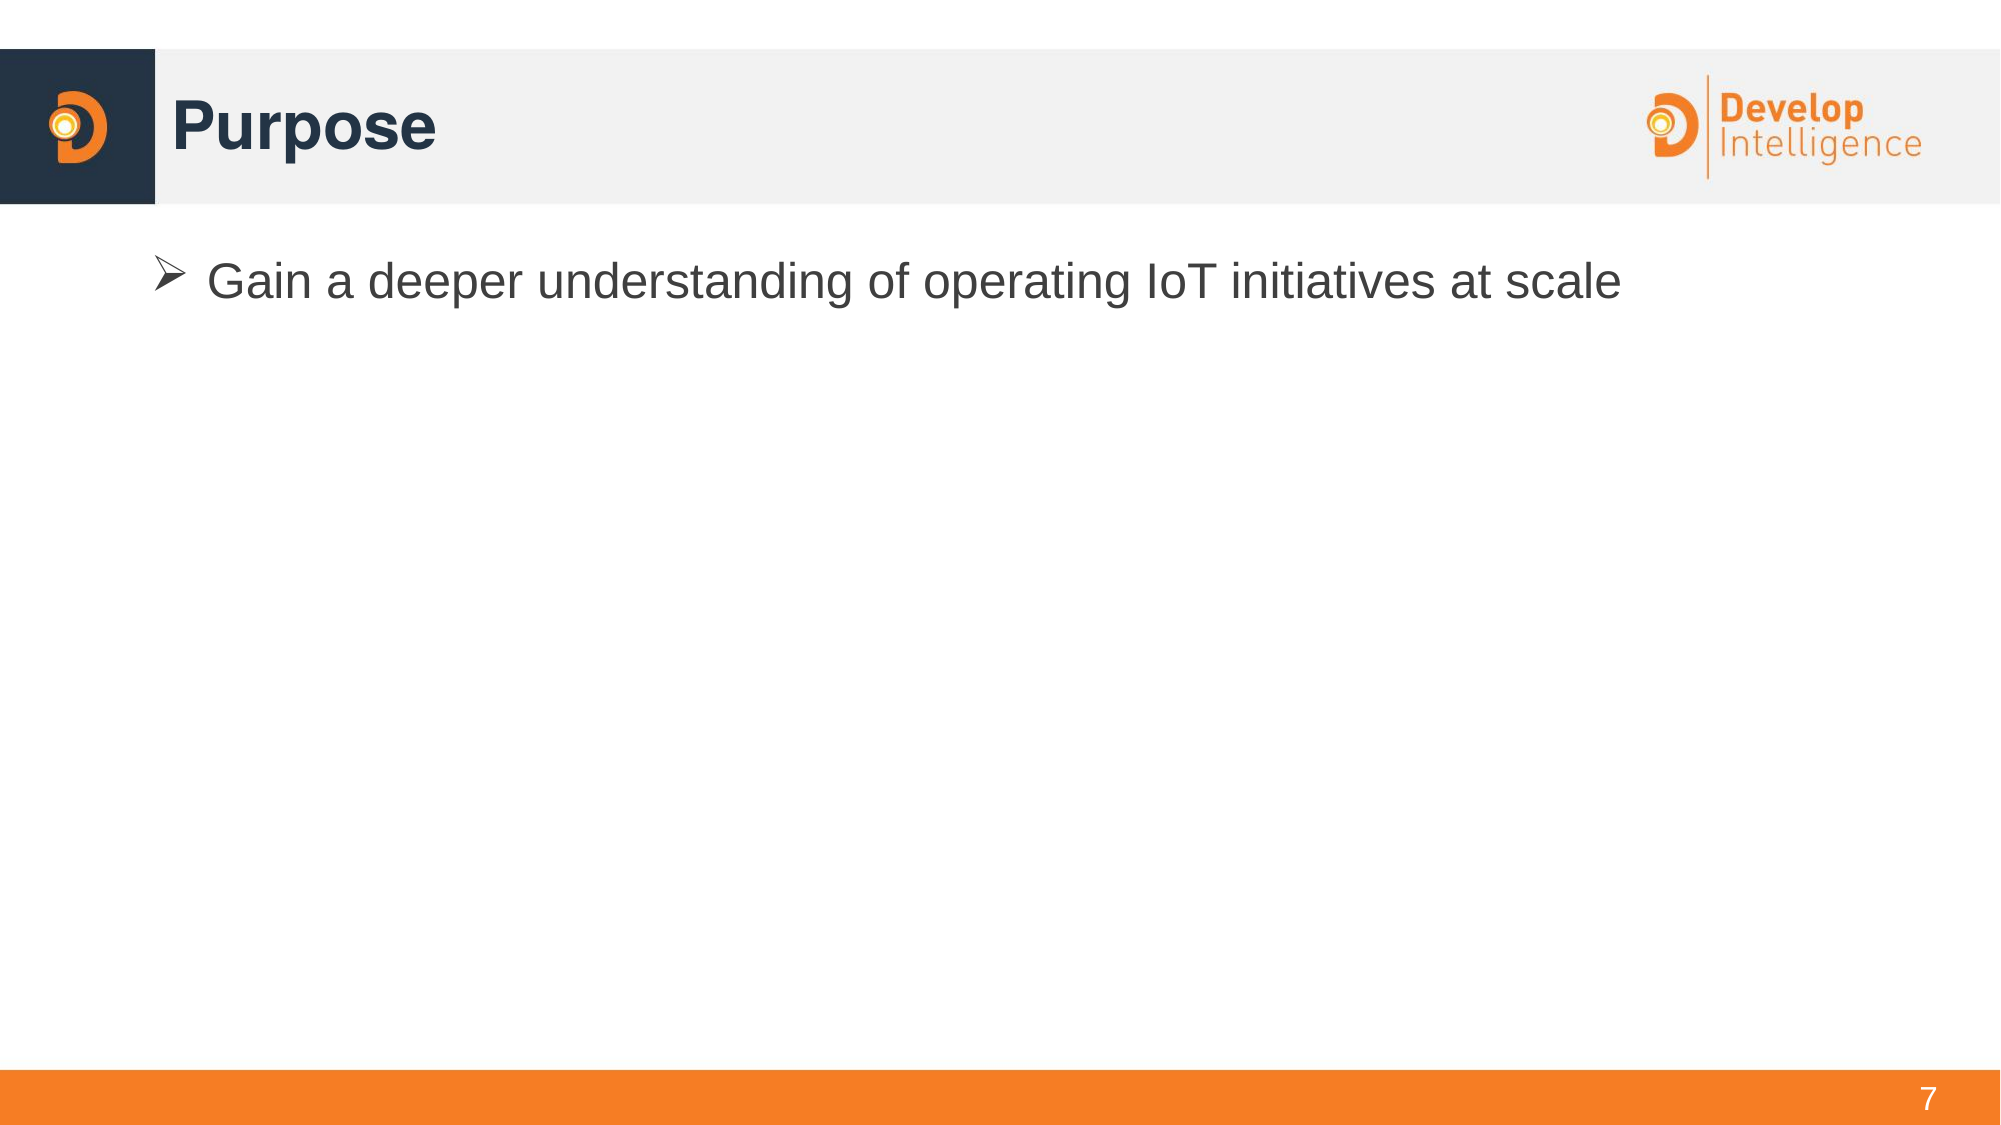

# Purpose
Gain a deeper understanding of operating IoT initiatives at scale
7